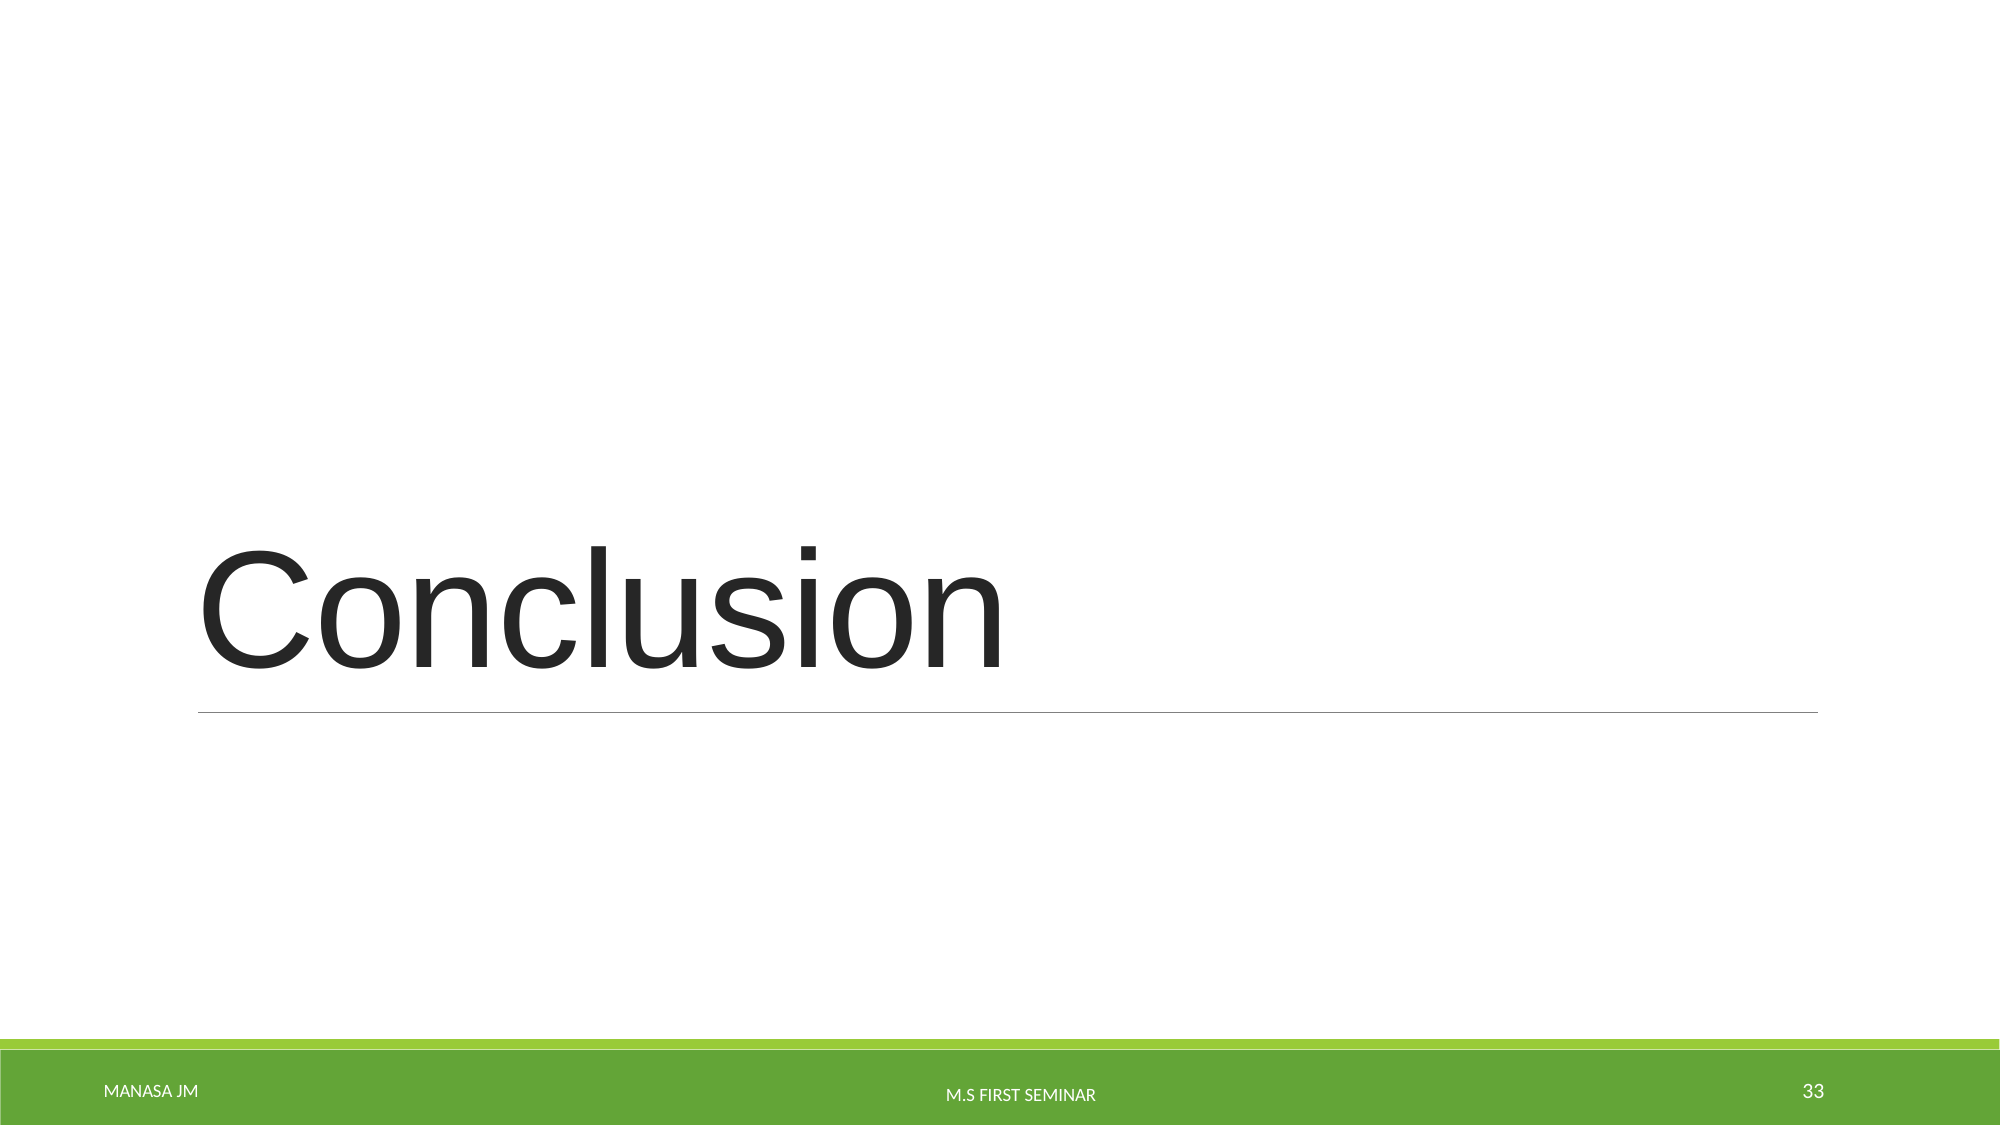

# Conclusion

Manasa Jm
33
M.S First Seminar